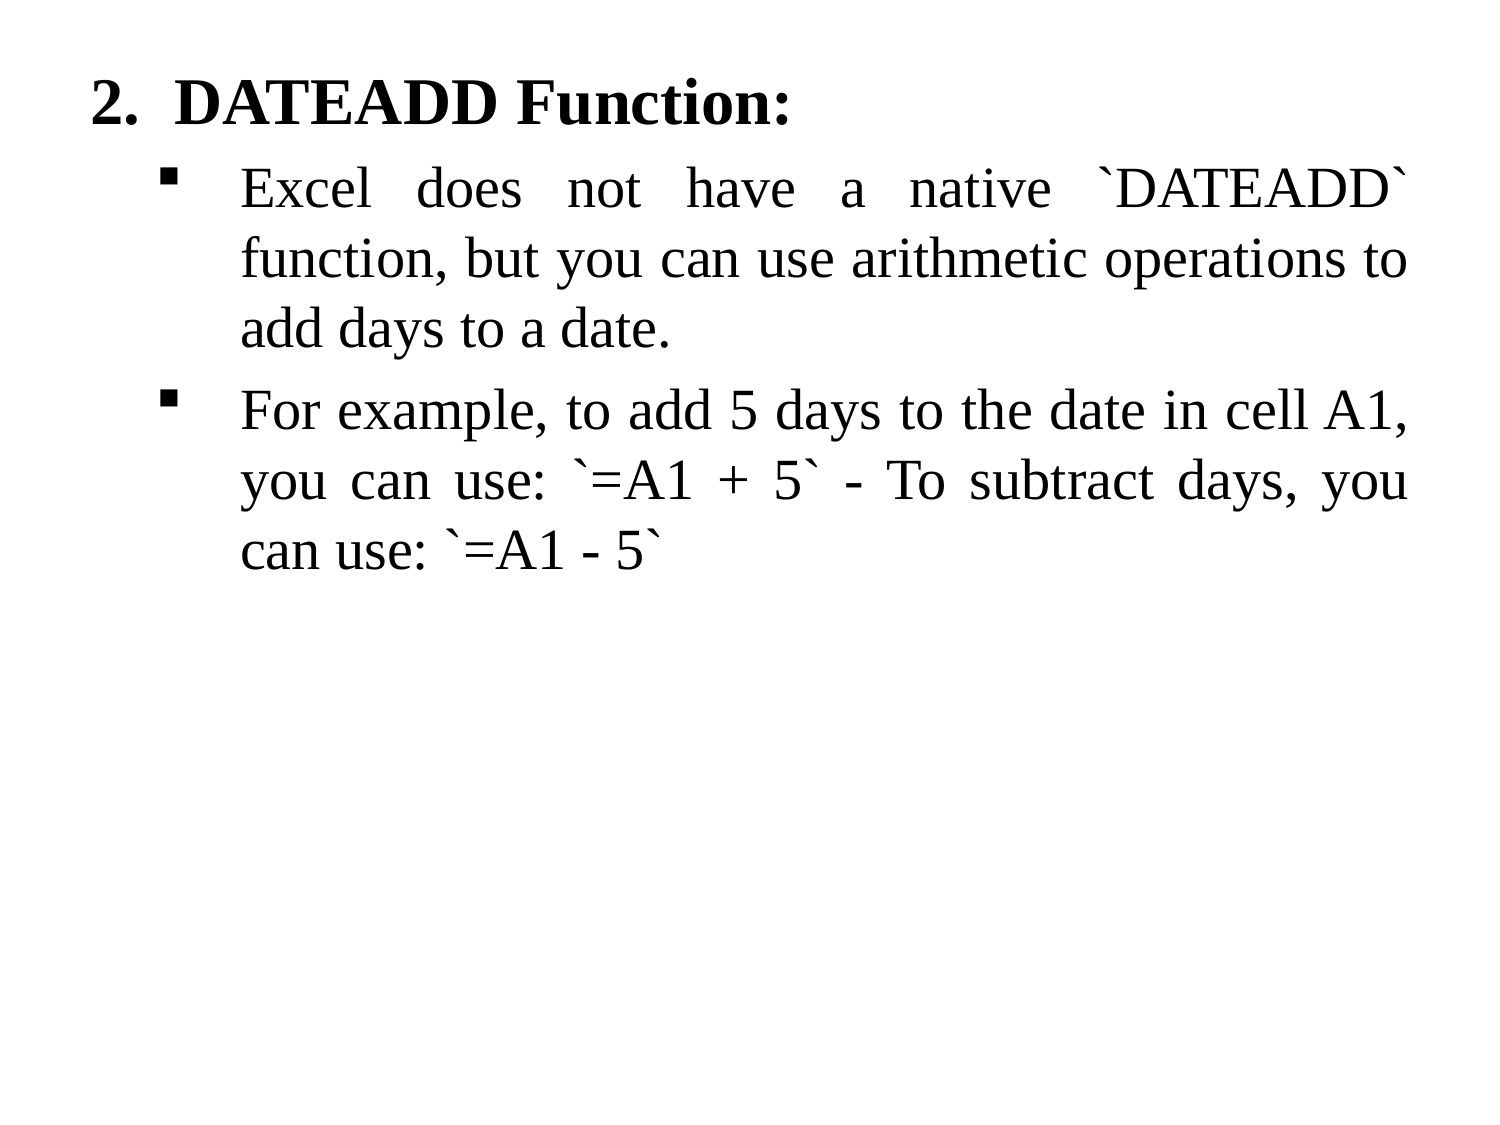

DATEADD Function:
Excel does not have a native `DATEADD` function, but you can use arithmetic operations to add days to a date.
For example, to add 5 days to the date in cell A1, you can use: `=A1 + 5` - To subtract days, you can use: `=A1 - 5`